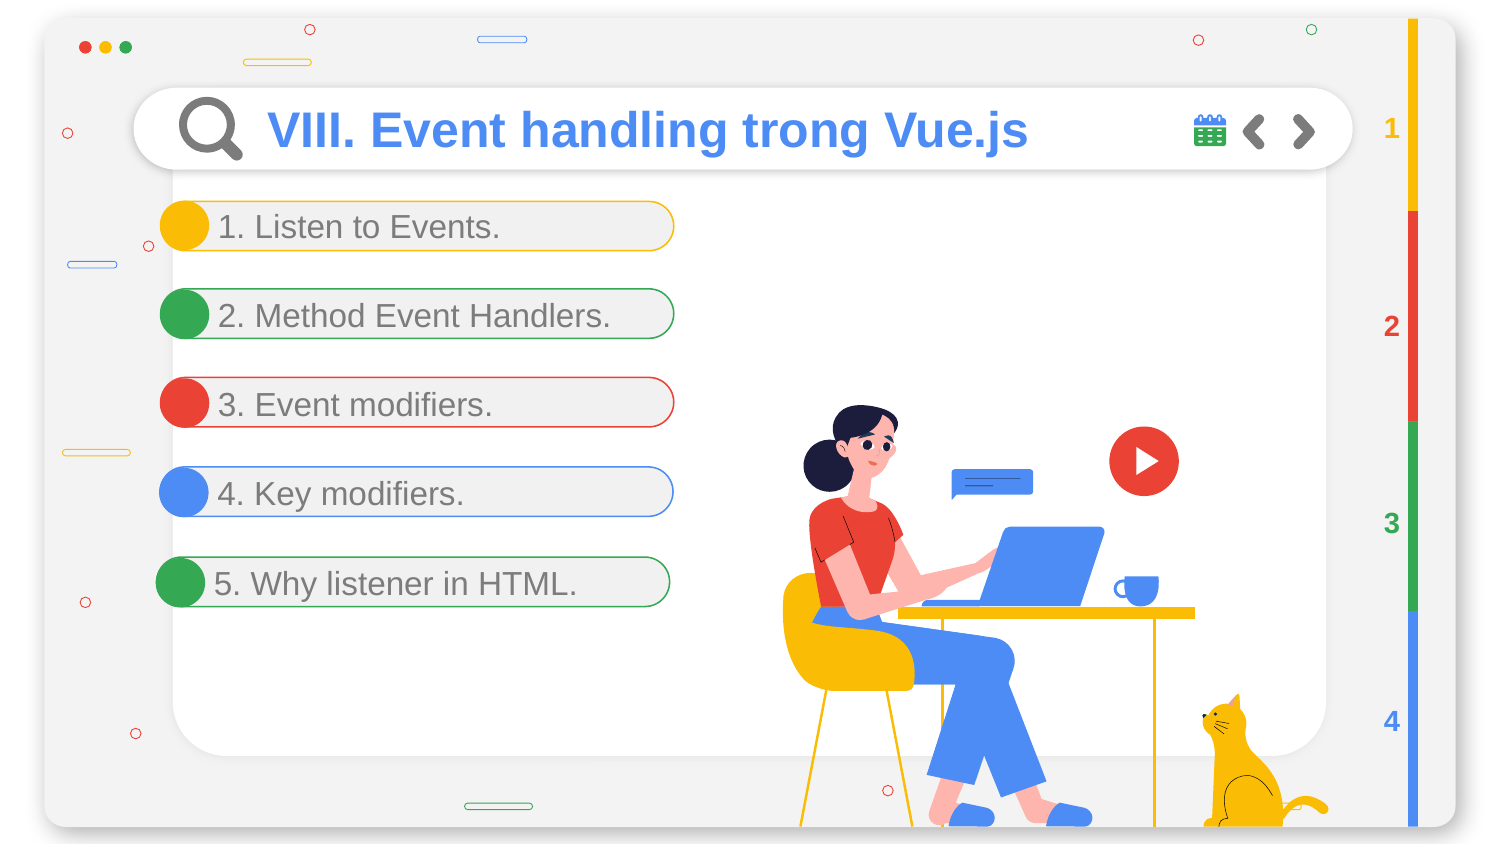

# VIII. Event handling trong Vue.js
1

1. Listen to Events.

2. Method Event Handlers.
2

3. Event modifiers.

4. Key modifiers.
3

5. Why listener in HTML.
4